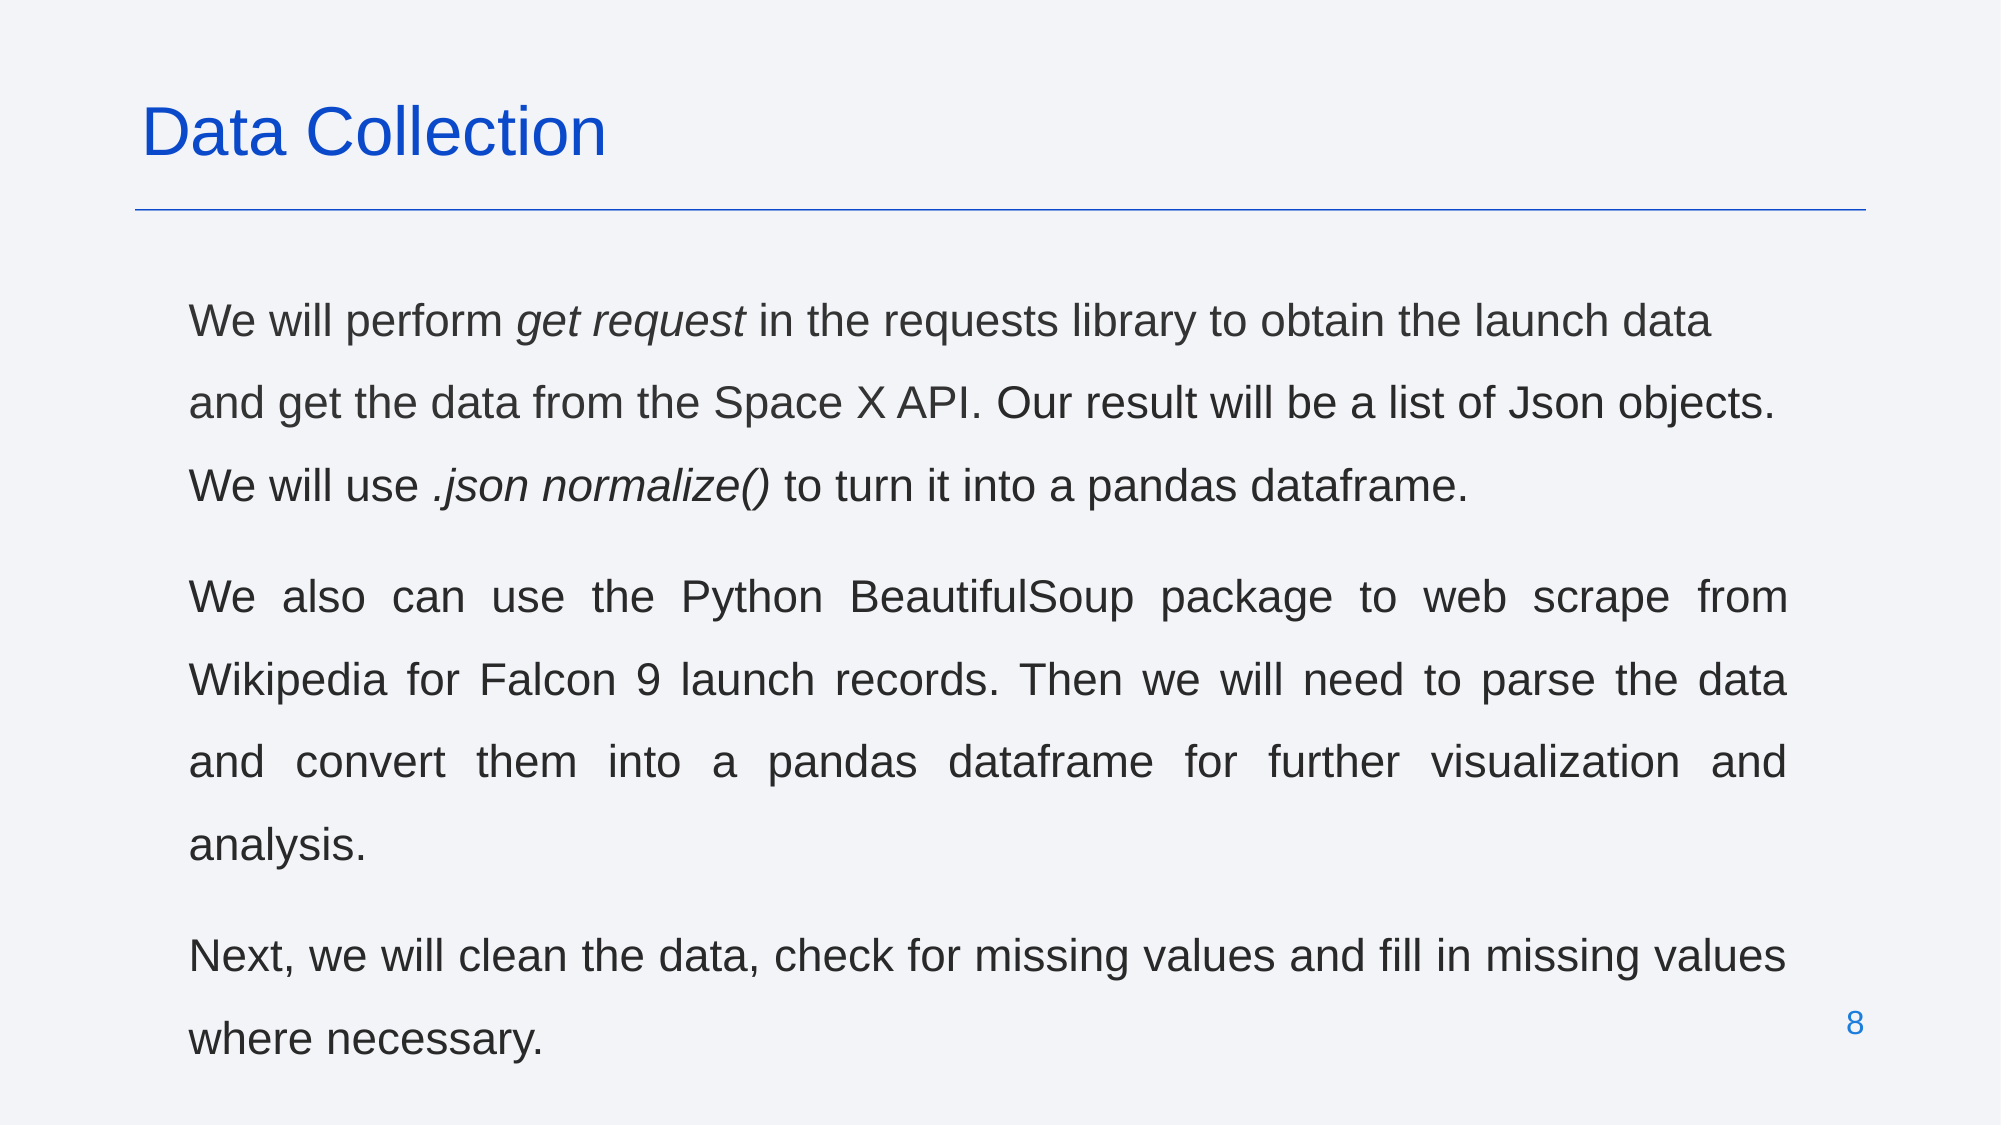

Data Collection
We will perform get request in the requests library to obtain the launch data and get the data from the Space X API. Our result will be a list of Json objects. We will use .json normalize() to turn it into a pandas dataframe.
We also can use the Python BeautifulSoup package to web scrape from Wikipedia for Falcon 9 launch records. Then we will need to parse the data and convert them into a pandas dataframe for further visualization and analysis.
Next, we will clean the data, check for missing values and fill in missing values where necessary.

8